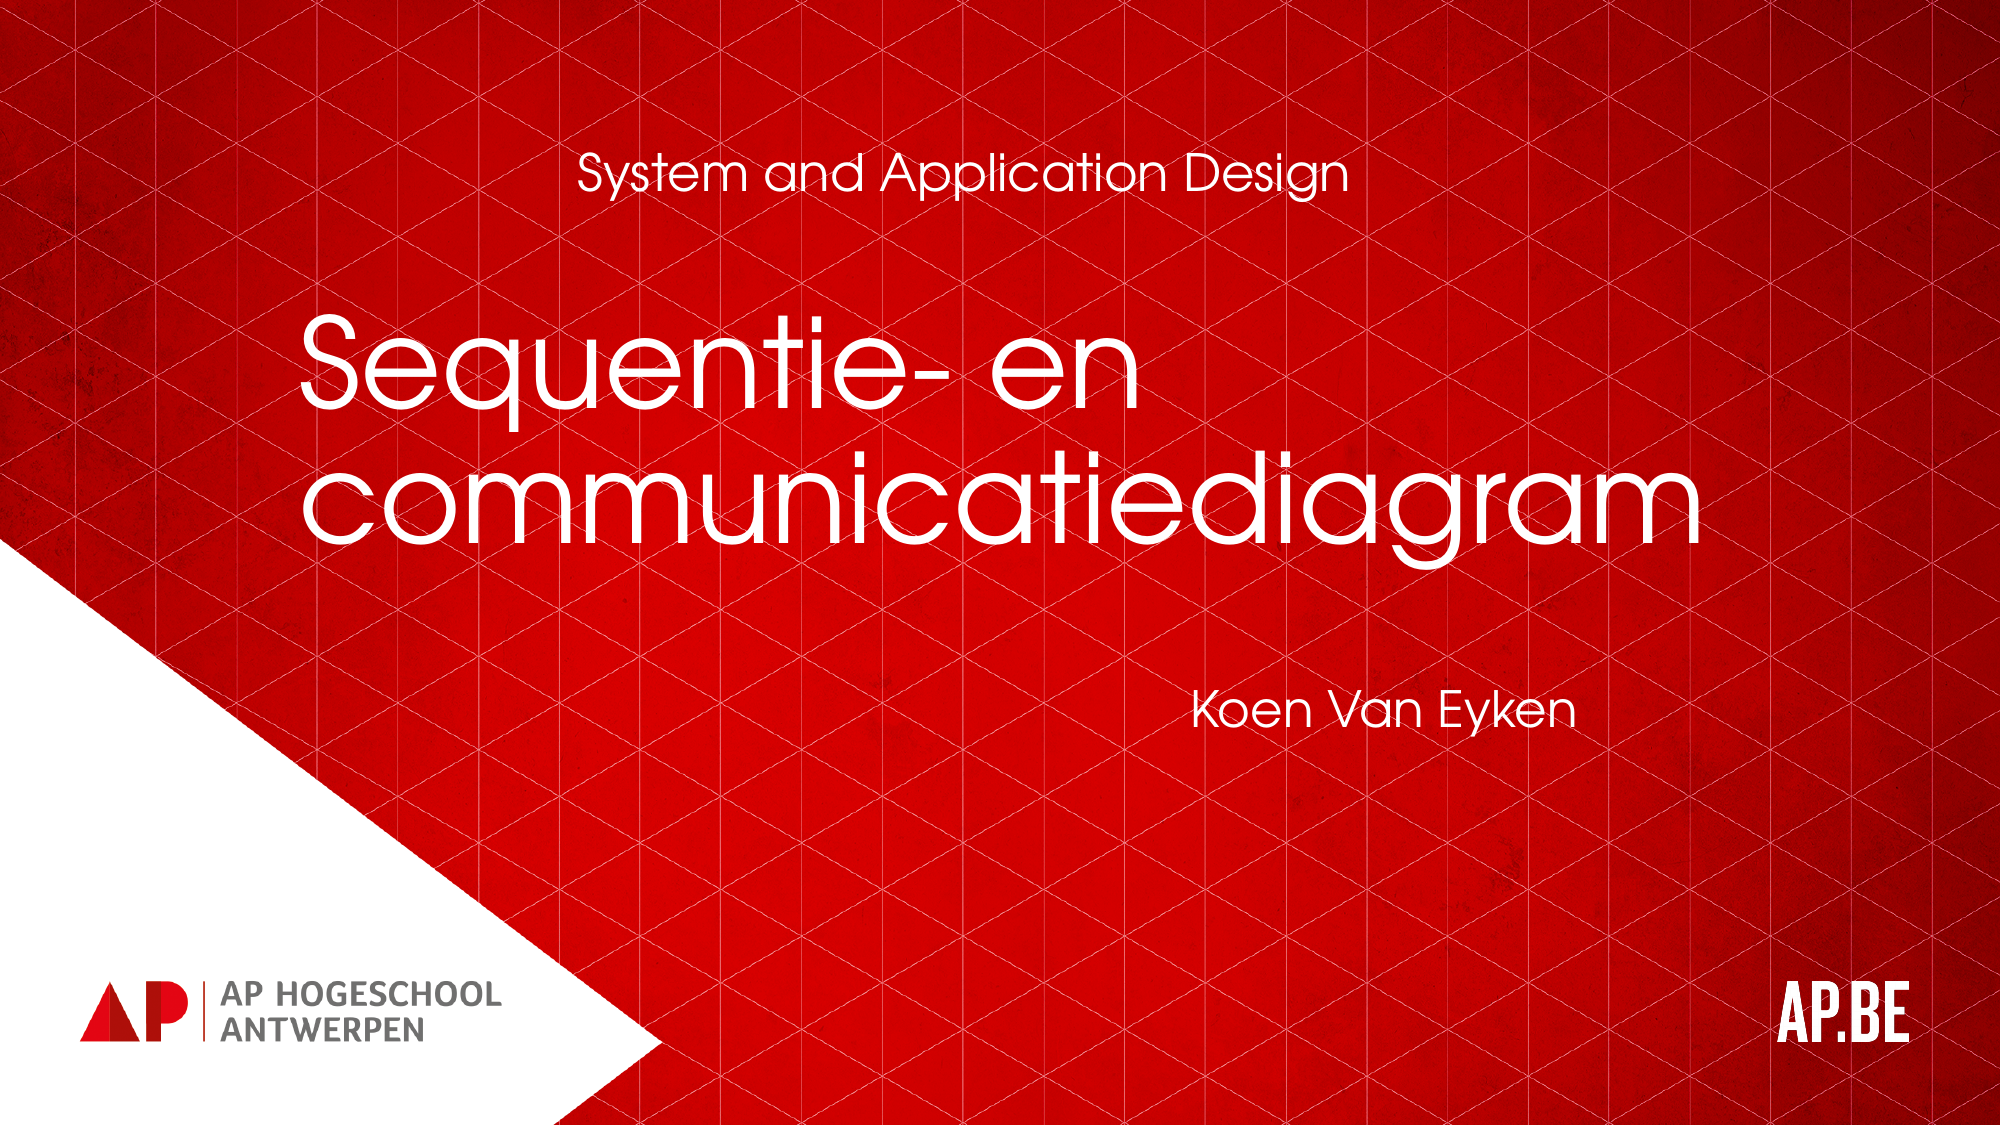

# System and Application Design

Sequentie- en communicatiediagram

Koen Van Eyken